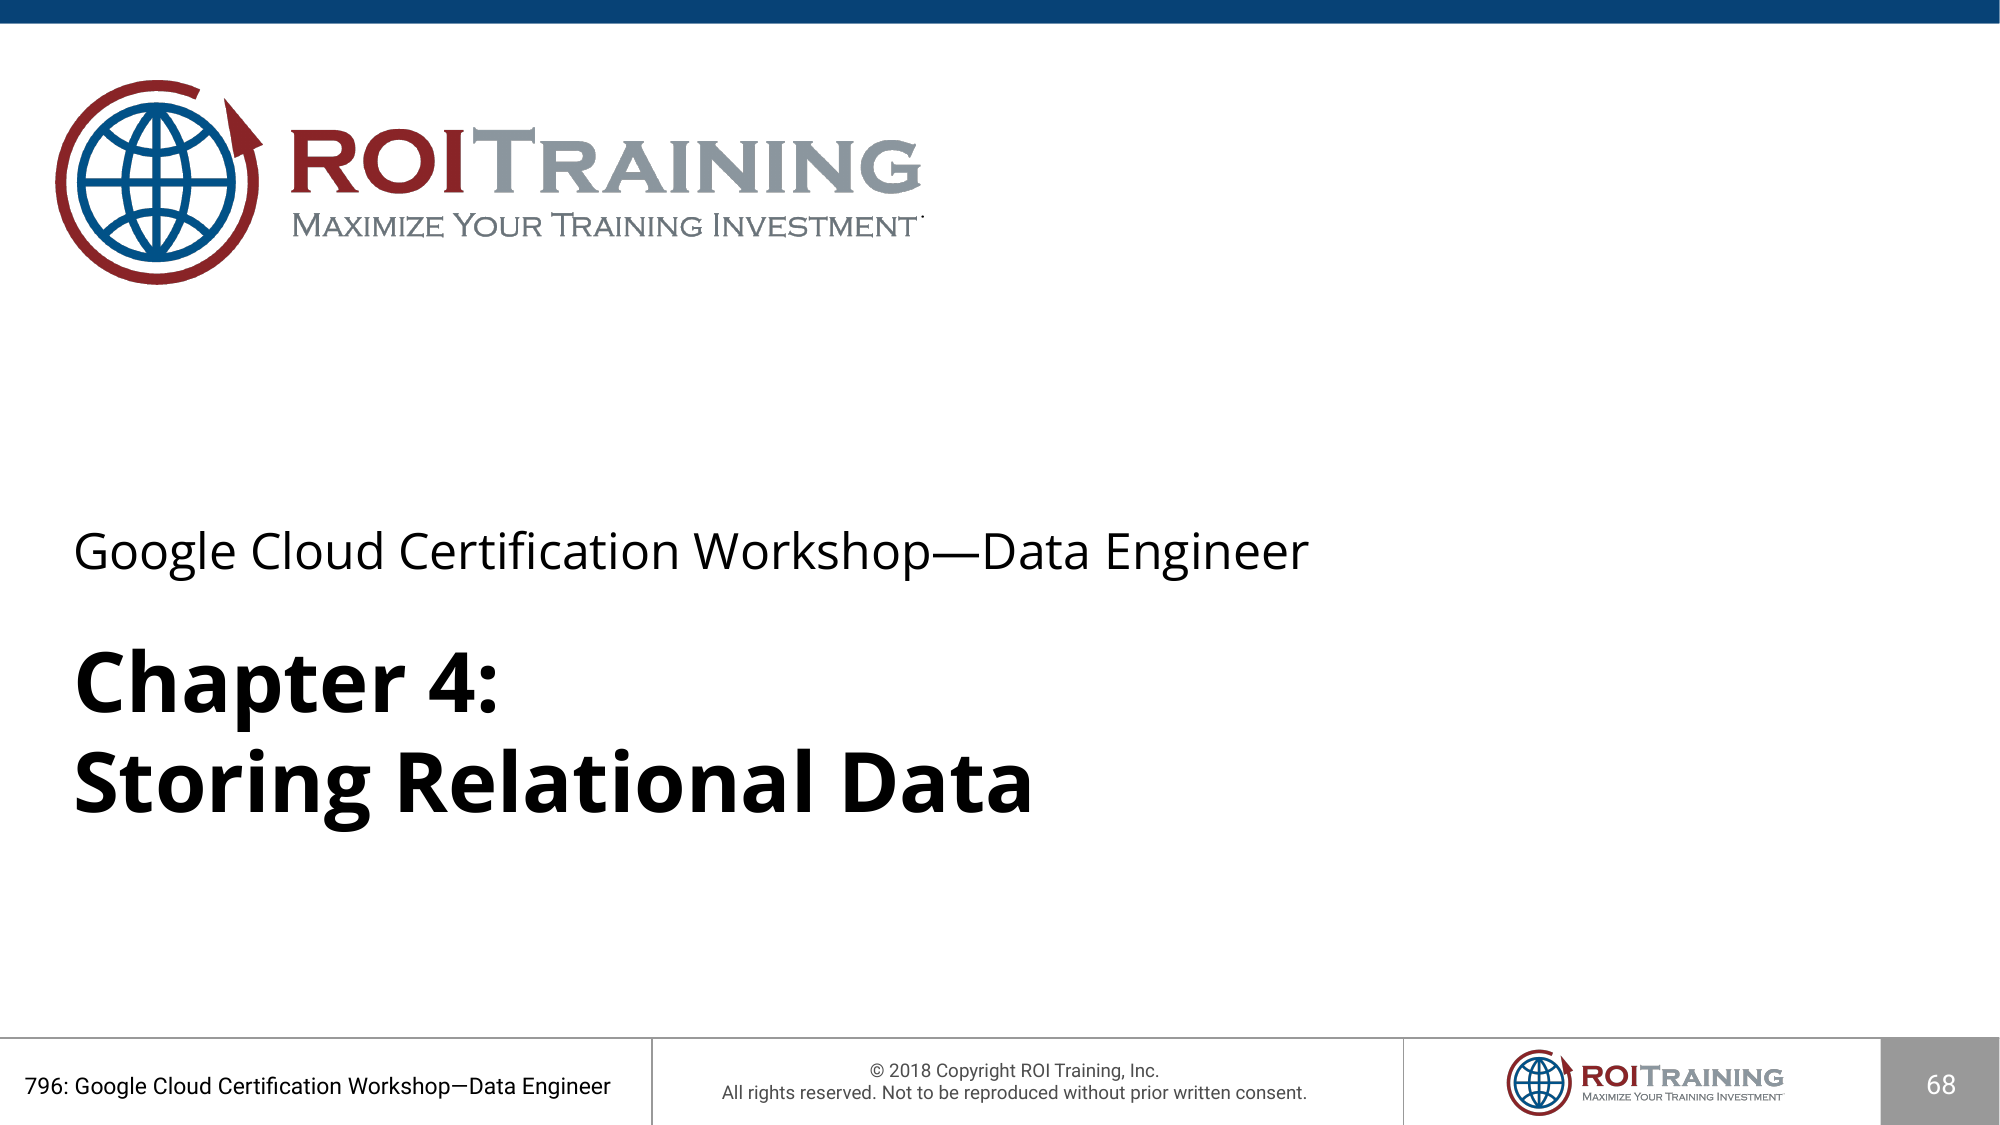

Google Cloud Certification Workshop—Data Engineer
Chapter 4:
Storing Relational Data